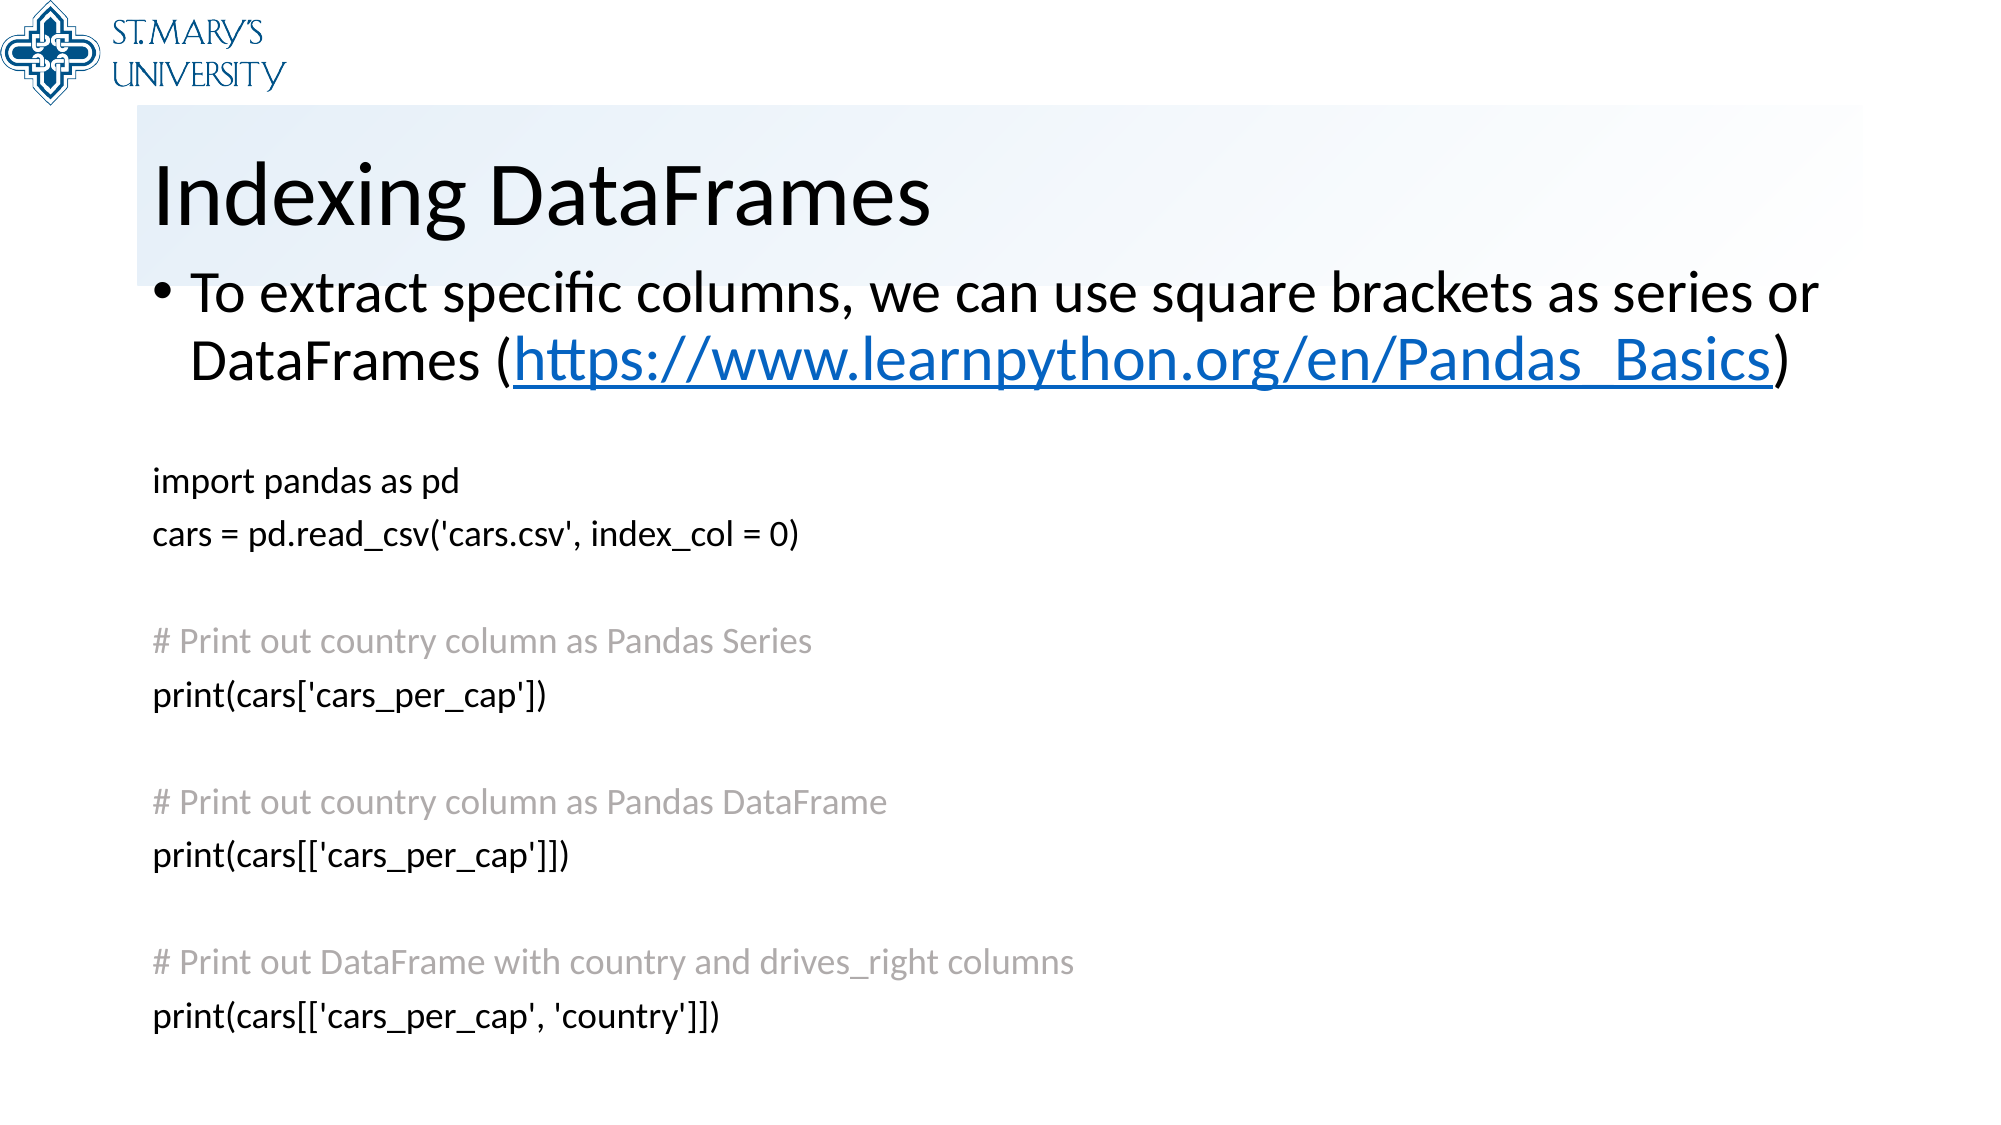

# Indexing DataFrames
To extract specific columns, we can use square brackets as series or DataFrames (https://www.learnpython.org/en/Pandas_Basics)

import pandas as pd
cars = pd.read_csv('cars.csv', index_col = 0)

# Print out country column as Pandas Series
print(cars['cars_per_cap'])

# Print out country column as Pandas DataFrame
print(cars[['cars_per_cap']])

# Print out DataFrame with country and drives_right columns
print(cars[['cars_per_cap', 'country']])